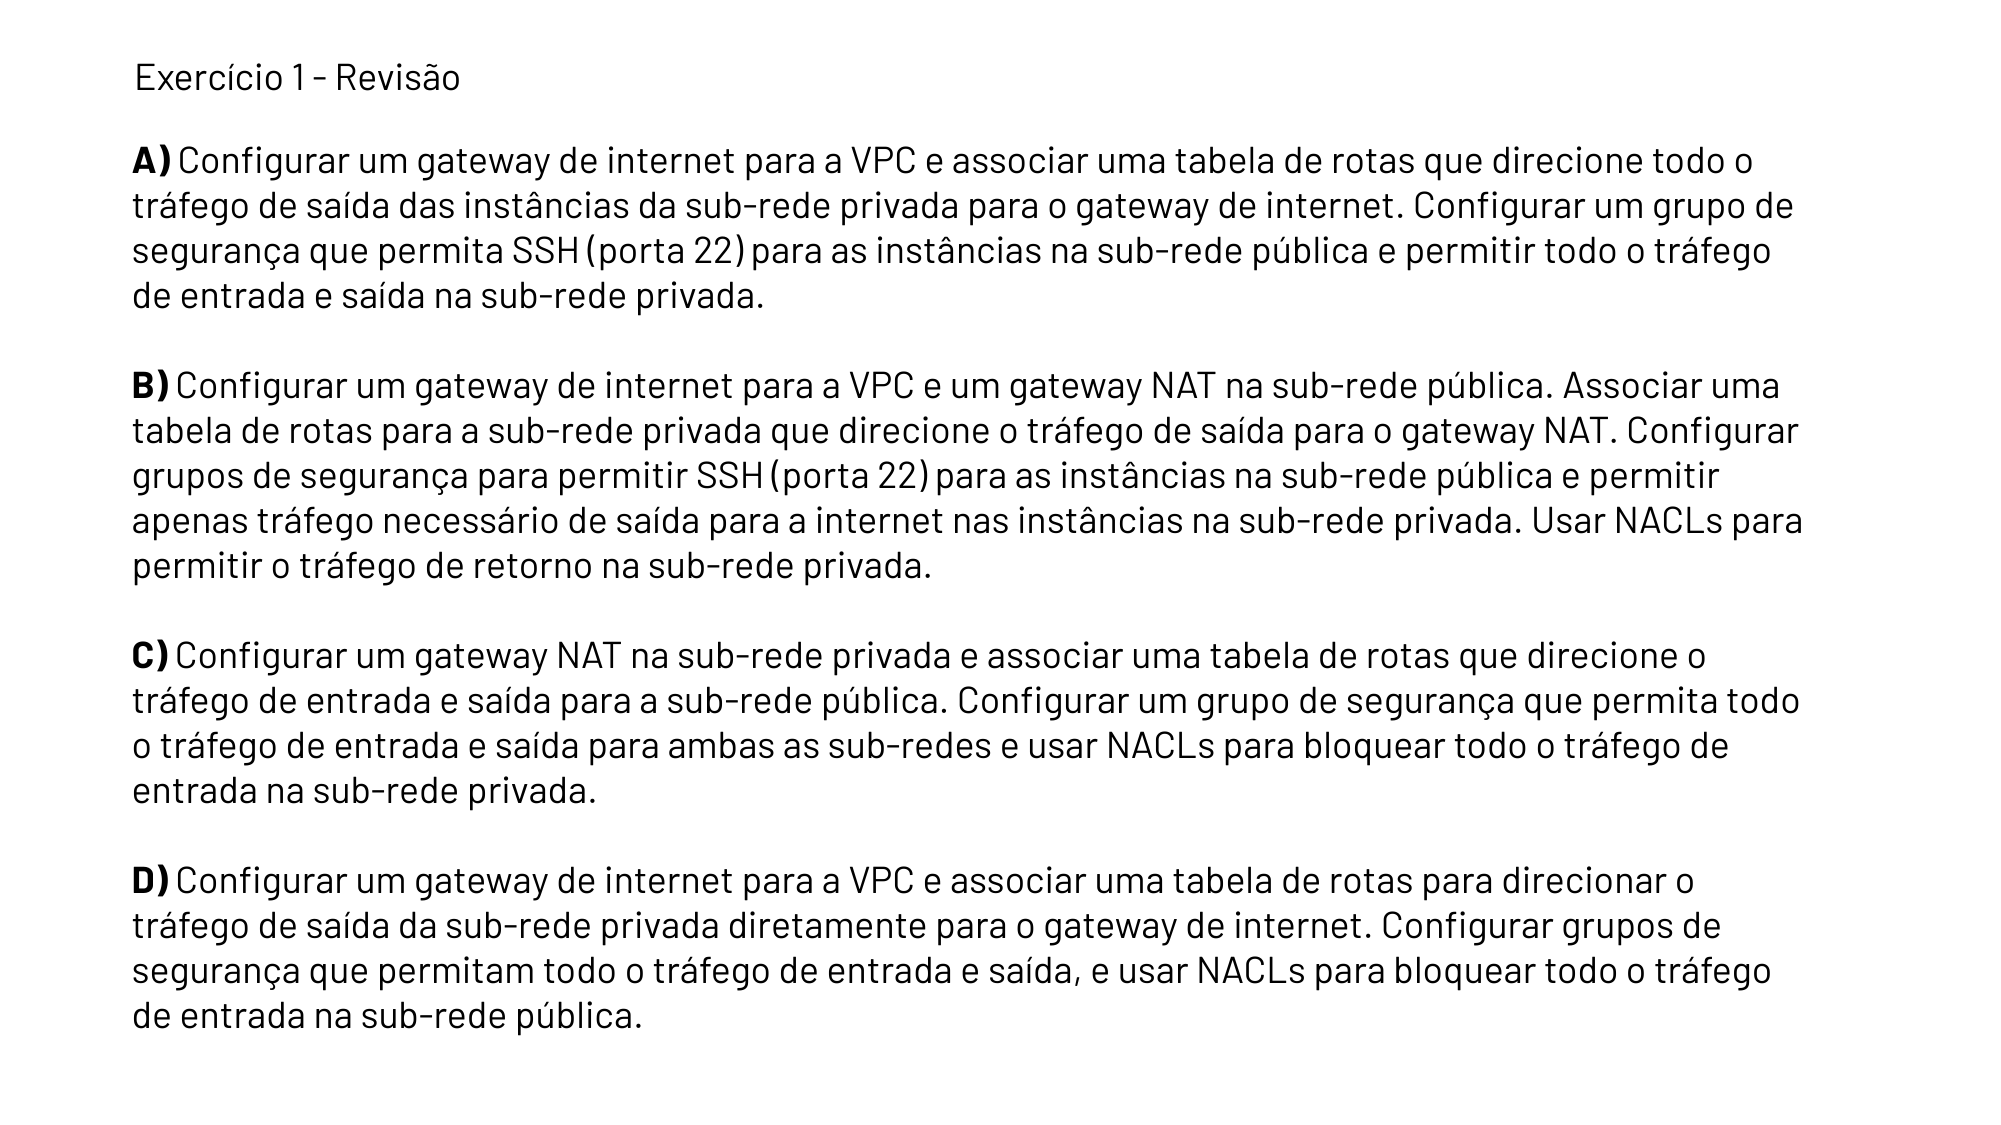

Exercício 1 - Revisão
A) Configurar um gateway de internet para a VPC e associar uma tabela de rotas que direcione todo o tráfego de saída das instâncias da sub-rede privada para o gateway de internet. Configurar um grupo de segurança que permita SSH (porta 22) para as instâncias na sub-rede pública e permitir todo o tráfego de entrada e saída na sub-rede privada.

B) Configurar um gateway de internet para a VPC e um gateway NAT na sub-rede pública. Associar uma tabela de rotas para a sub-rede privada que direcione o tráfego de saída para o gateway NAT. Configurar grupos de segurança para permitir SSH (porta 22) para as instâncias na sub-rede pública e permitir apenas tráfego necessário de saída para a internet nas instâncias na sub-rede privada. Usar NACLs para permitir o tráfego de retorno na sub-rede privada.

C) Configurar um gateway NAT na sub-rede privada e associar uma tabela de rotas que direcione o tráfego de entrada e saída para a sub-rede pública. Configurar um grupo de segurança que permita todo o tráfego de entrada e saída para ambas as sub-redes e usar NACLs para bloquear todo o tráfego de entrada na sub-rede privada.

D) Configurar um gateway de internet para a VPC e associar uma tabela de rotas para direcionar o tráfego de saída da sub-rede privada diretamente para o gateway de internet. Configurar grupos de segurança que permitam todo o tráfego de entrada e saída, e usar NACLs para bloquear todo o tráfego de entrada na sub-rede pública.